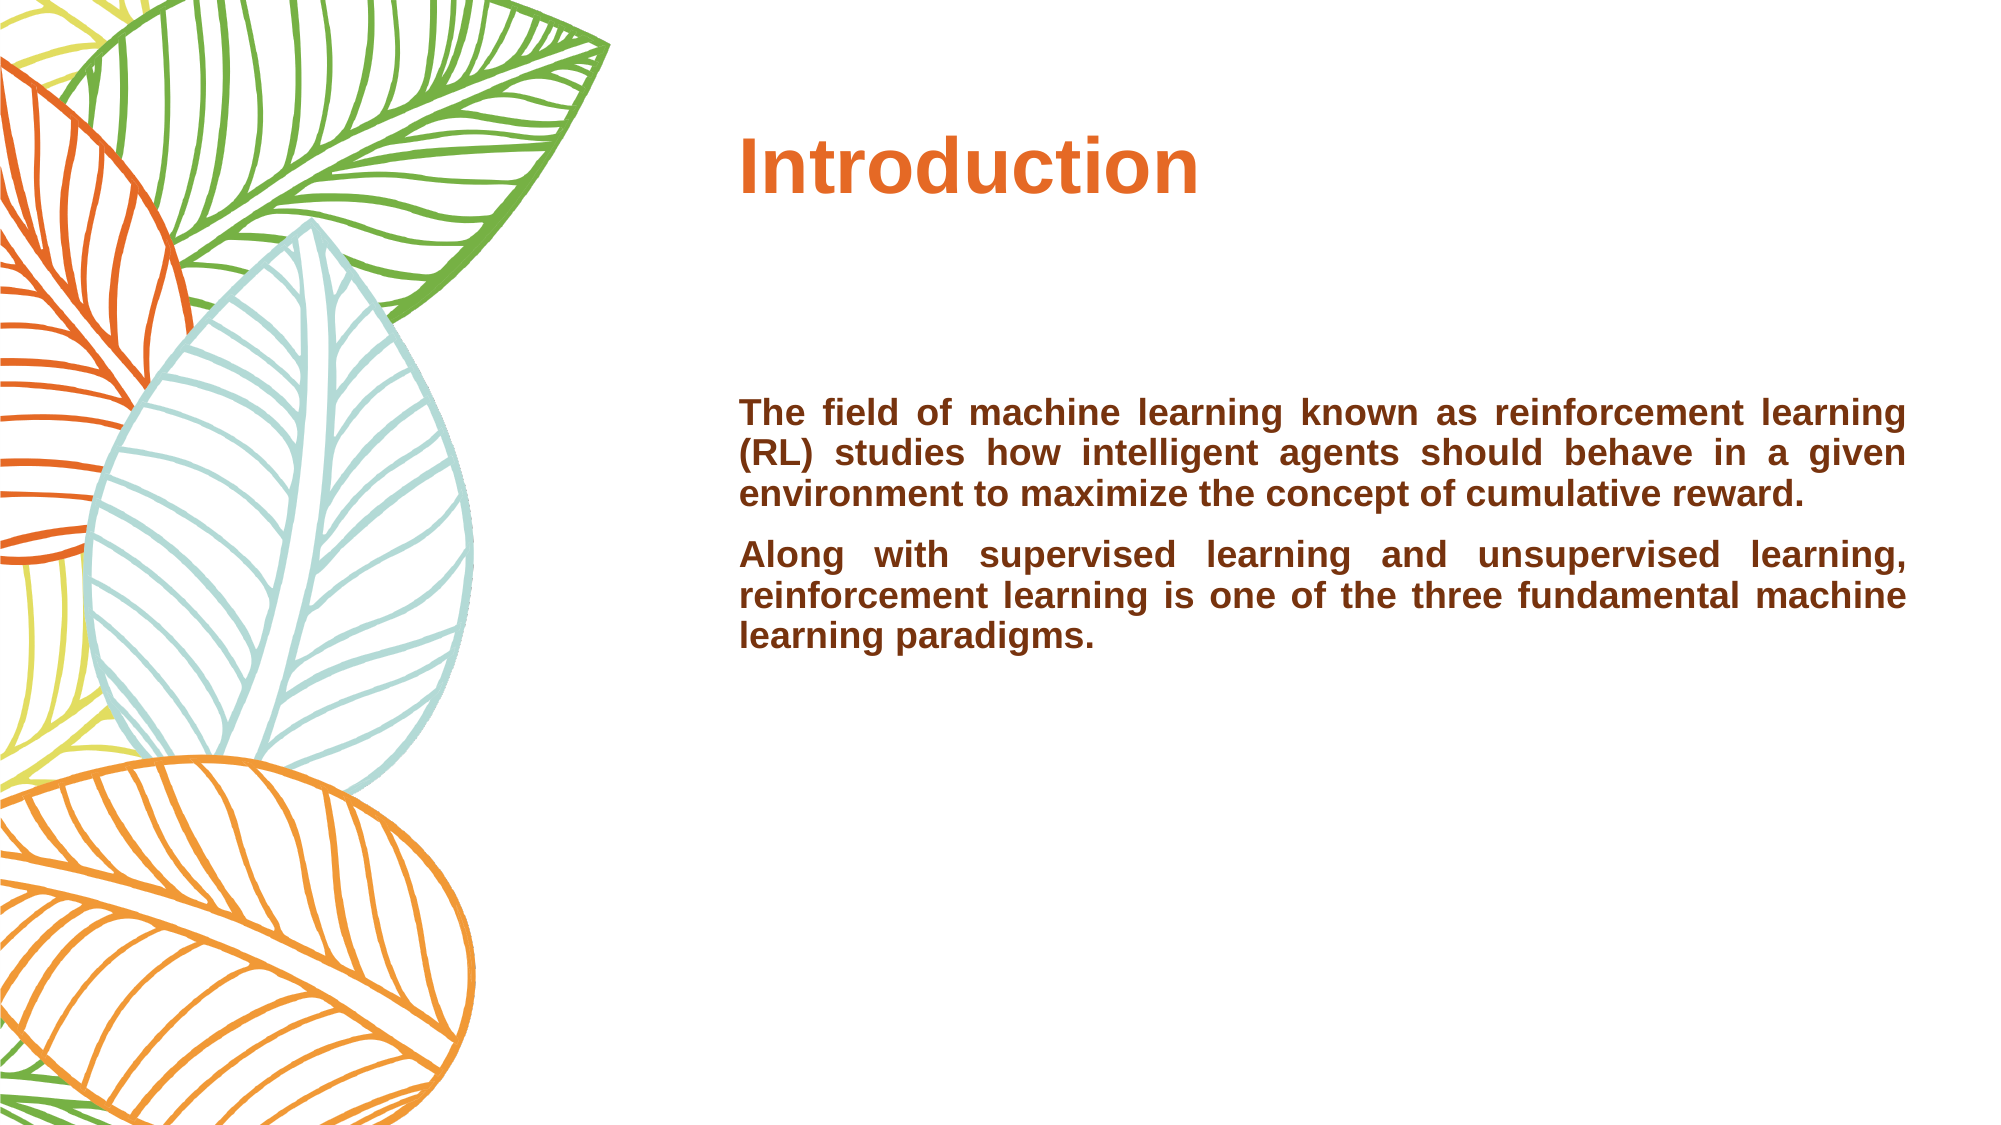

# Introduction
The field of machine learning known as reinforcement learning (RL) studies how intelligent agents should behave in a given environment to maximize the concept of cumulative reward.
Along with supervised learning and unsupervised learning, reinforcement learning is one of the three fundamental machine learning paradigms.